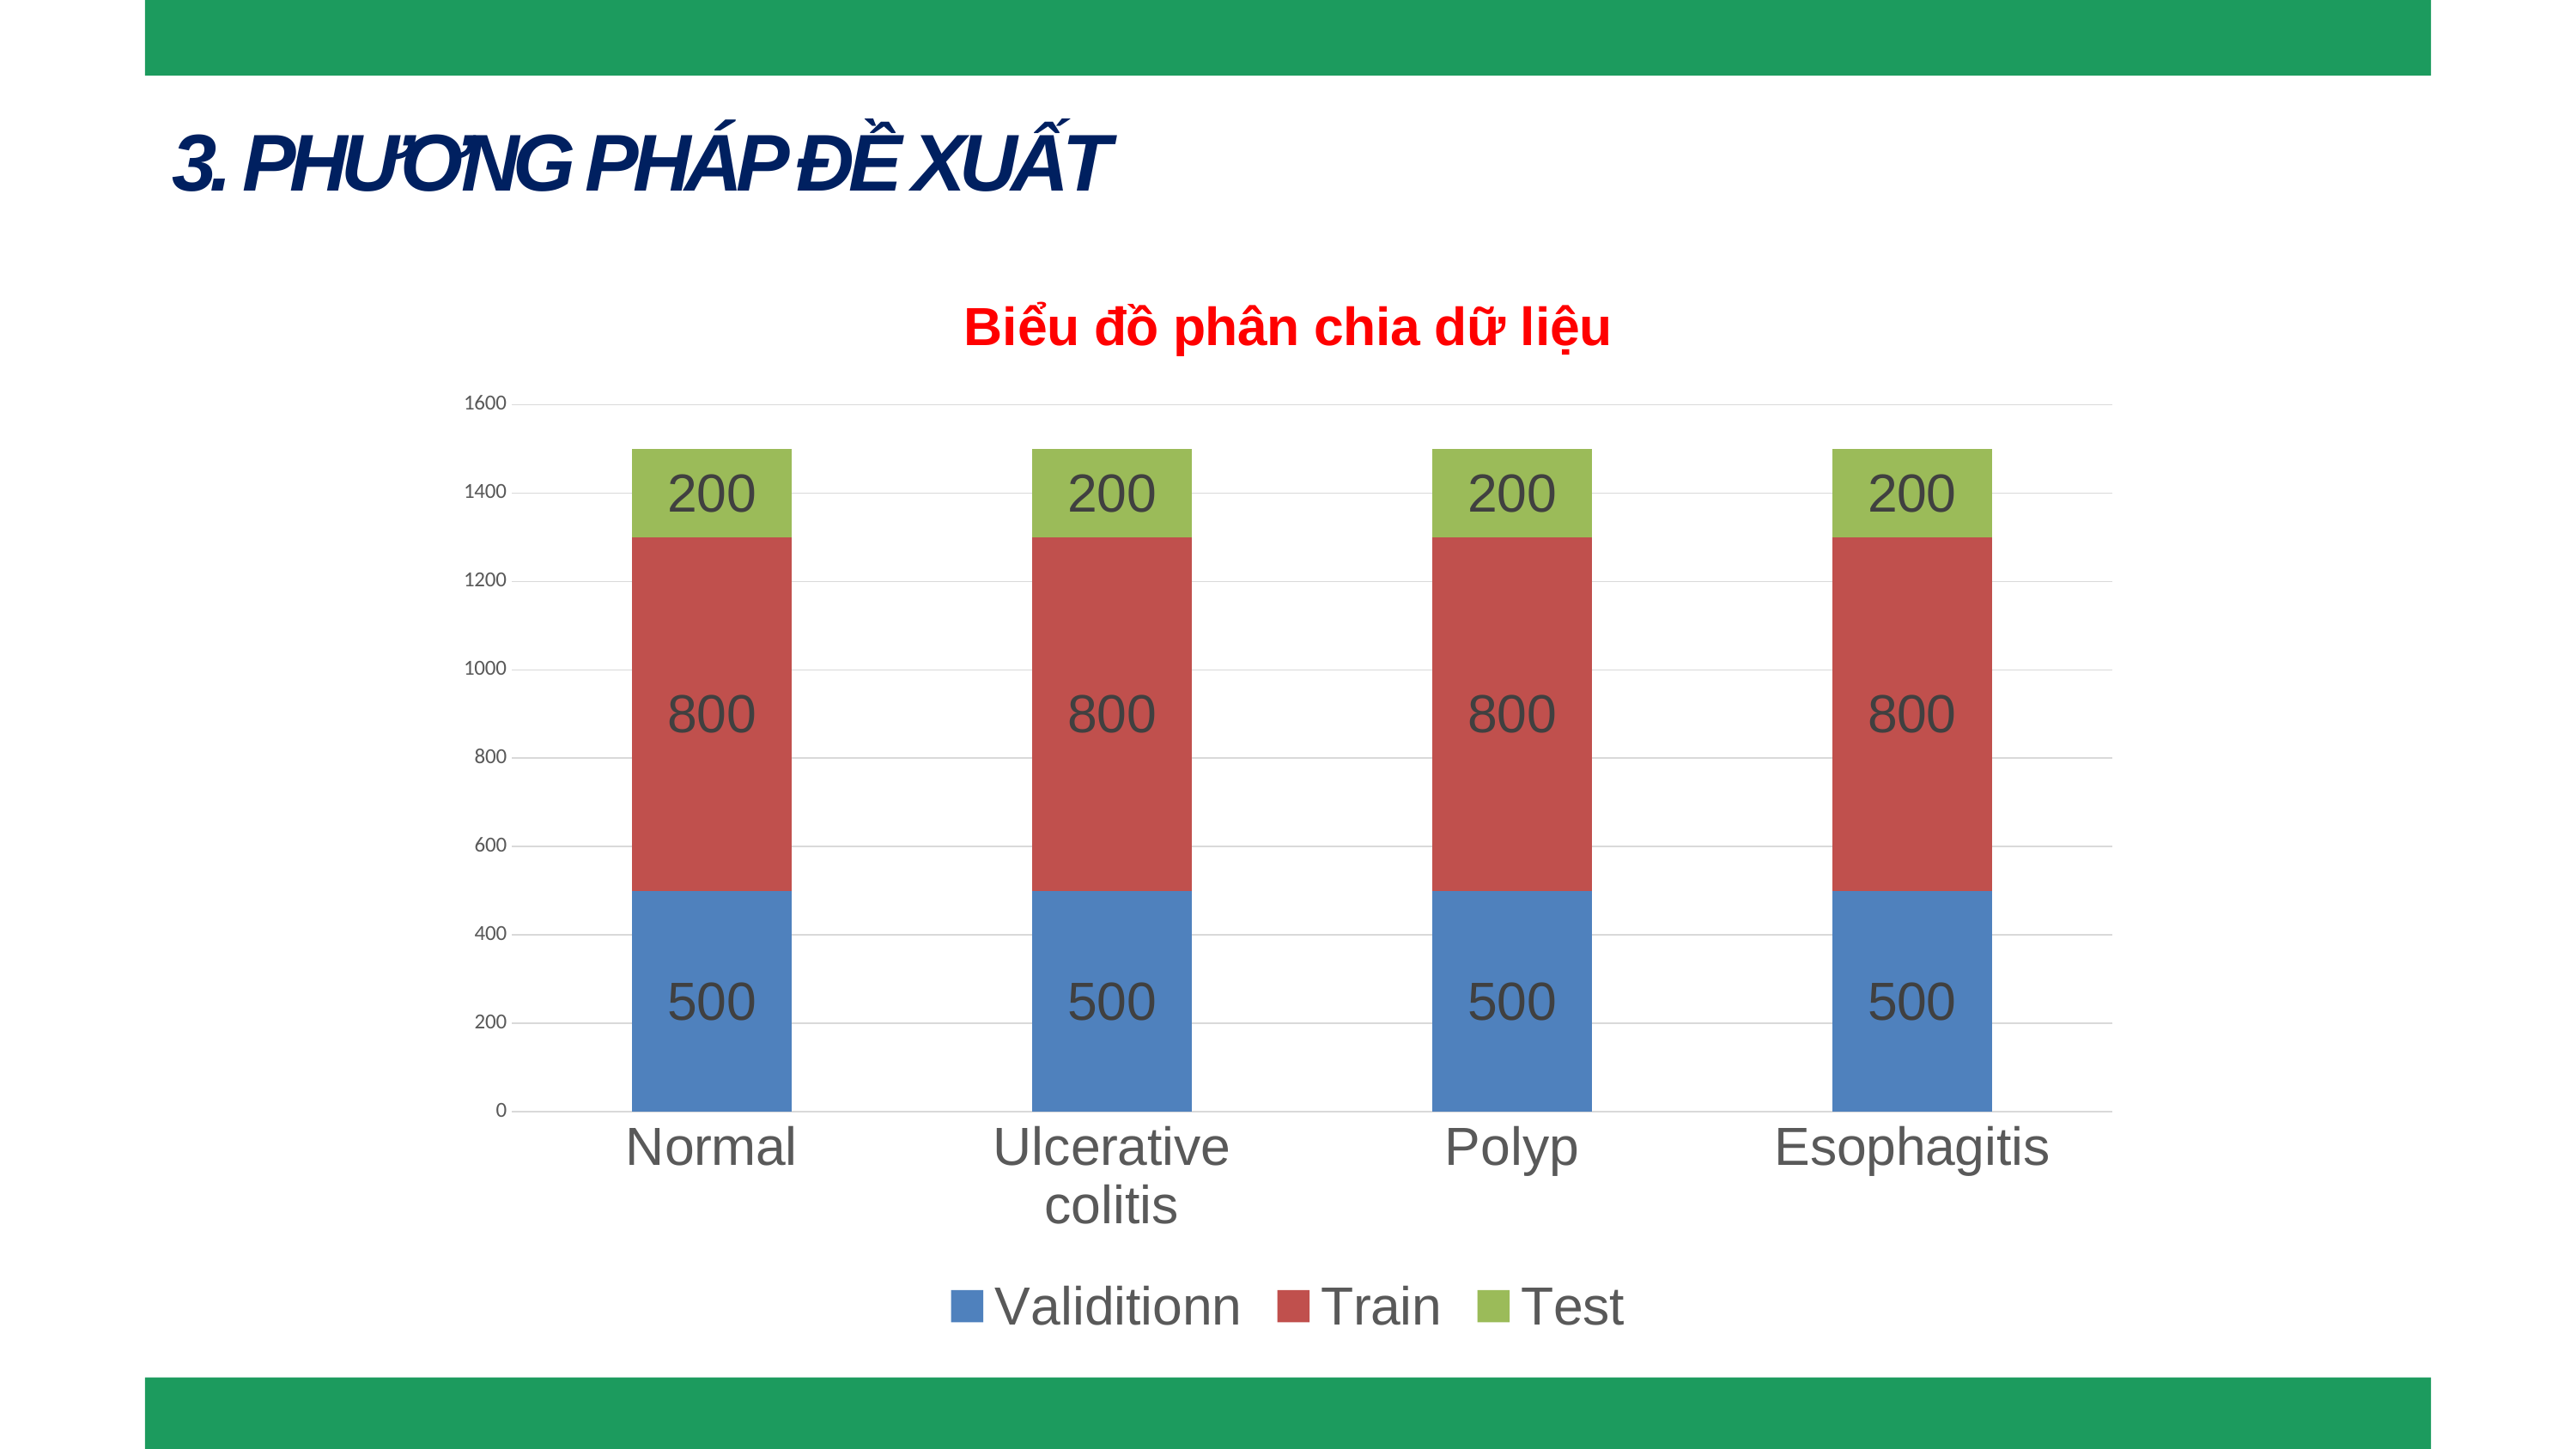

3. PHƯƠNG PHÁP ĐỀ XUẤT

### Chart: Biểu đồ phân chia dữ liệu

| Category | Validitionn | Train | Test |
|---|---|---|---|
| Normal | 500.0 | 800.0 | 200.0 |
| Ulcerative colitis | 500.0 | 800.0 | 200.0 |
| Polyp | 500.0 | 800.0 | 200.0 |
| Esophagitis | 500.0 | 800.0 | 200.0 |